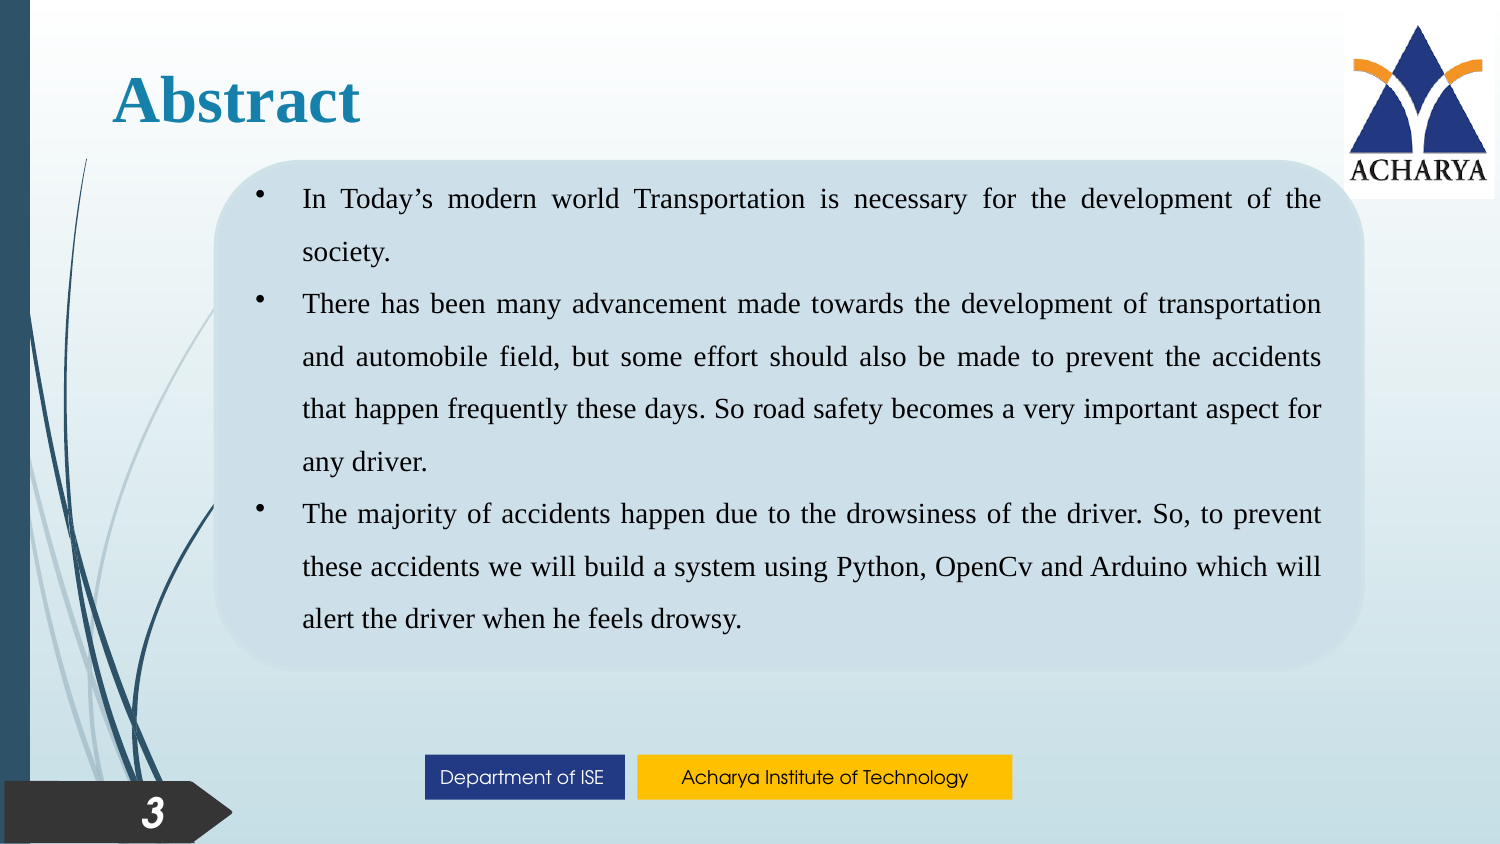

Abstract

In Today’s modern world Transportation is necessary for the development of the society.
There has been many advancement made towards the development of transportation and automobile field, but some effort should also be made to prevent the accidents that happen frequently these days. So road safety becomes a very important aspect for any driver.
The majority of accidents happen due to the drowsiness of the driver. So, to prevent these accidents we will build a system using Python, OpenCv and Arduino which will alert the driver when he feels drowsy.

3